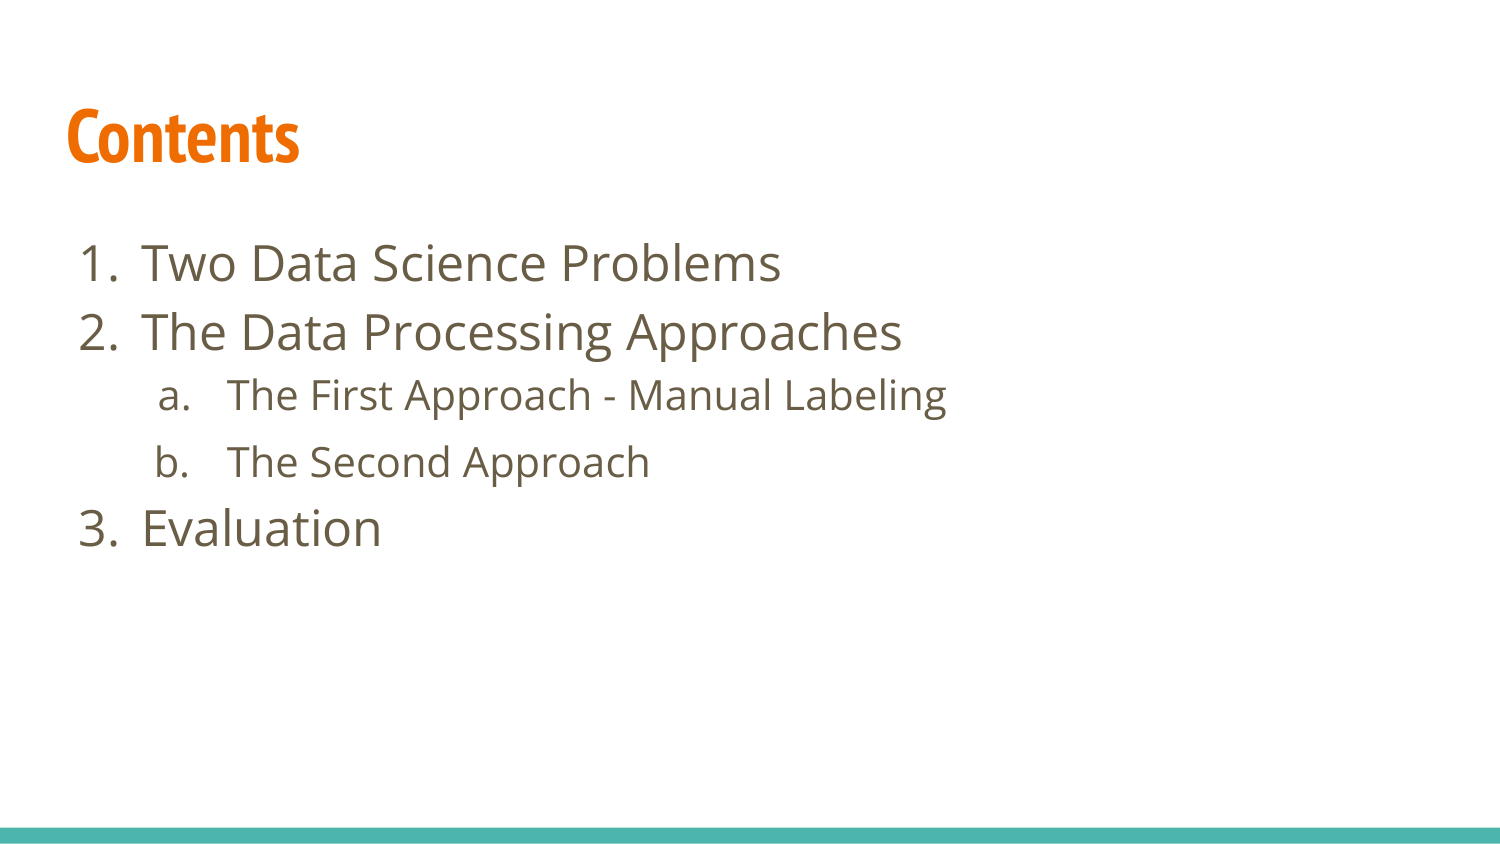

# Contents
Two Data Science Problems
The Data Processing Approaches
 The First Approach - Manual Labeling
 The Second Approach
Evaluation